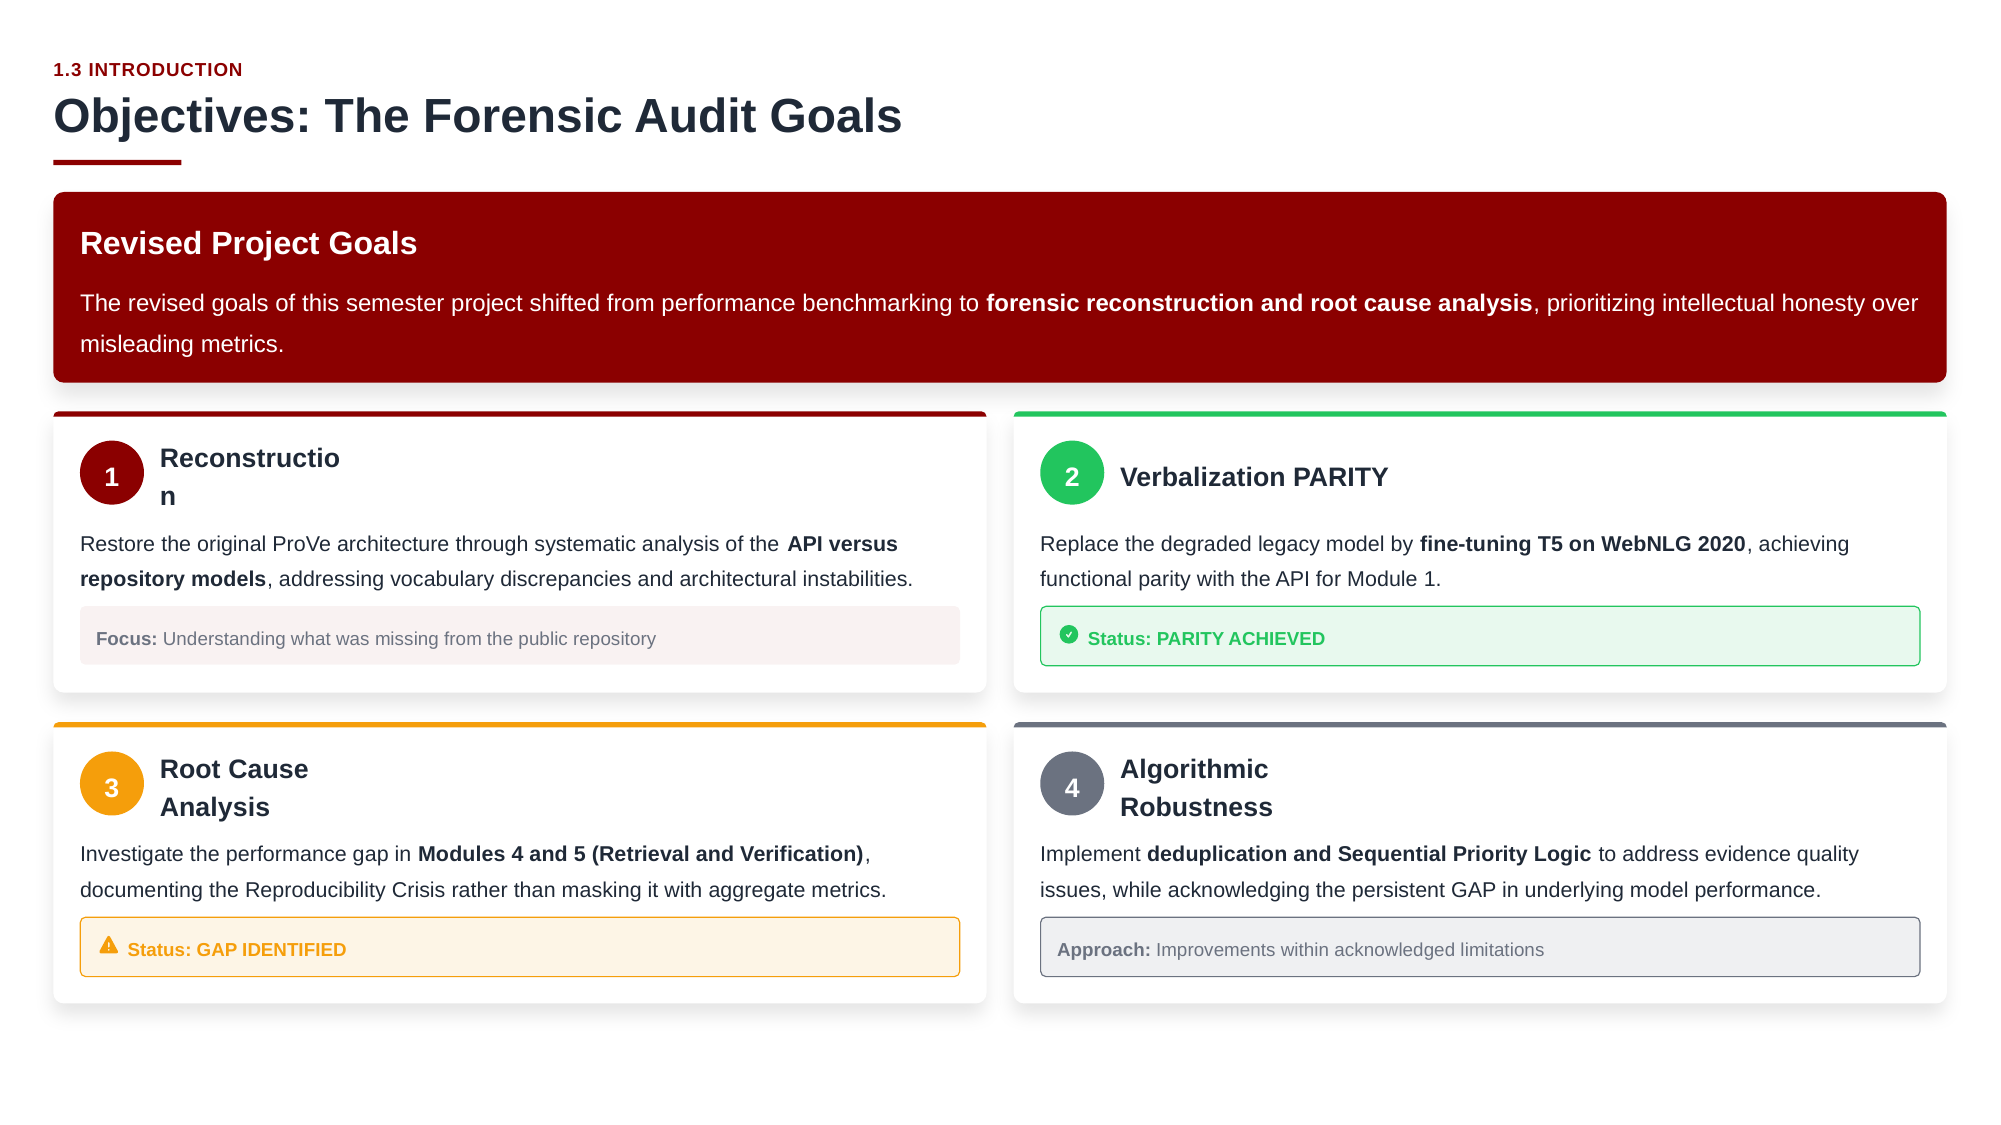

1.3 INTRODUCTION
Objectives: The Forensic Audit Goals

Revised Project Goals
The revised goals of this semester project shifted from performance benchmarking to forensic reconstruction and root cause analysis, prioritizing intellectual honesty over misleading metrics.

1

2

Reconstruction
Verbalization PARITY
Restore the original ProVe architecture through systematic analysis of the API versus repository models, addressing vocabulary discrepancies and architectural instabilities.
Replace the degraded legacy model by fine-tuning T5 on WebNLG 2020, achieving functional parity with the API for Module 1.

Focus: Understanding what was missing from the public repository
Status: PARITY ACHIEVED

3

4

Root Cause Analysis
Algorithmic Robustness
Investigate the performance gap in Modules 4 and 5 (Retrieval and Verification), documenting the Reproducibility Crisis rather than masking it with aggregate metrics.
Implement deduplication and Sequential Priority Logic to address evidence quality issues, while acknowledging the persistent GAP in underlying model performance.

Status: GAP IDENTIFIED
Approach: Improvements within acknowledged limitations